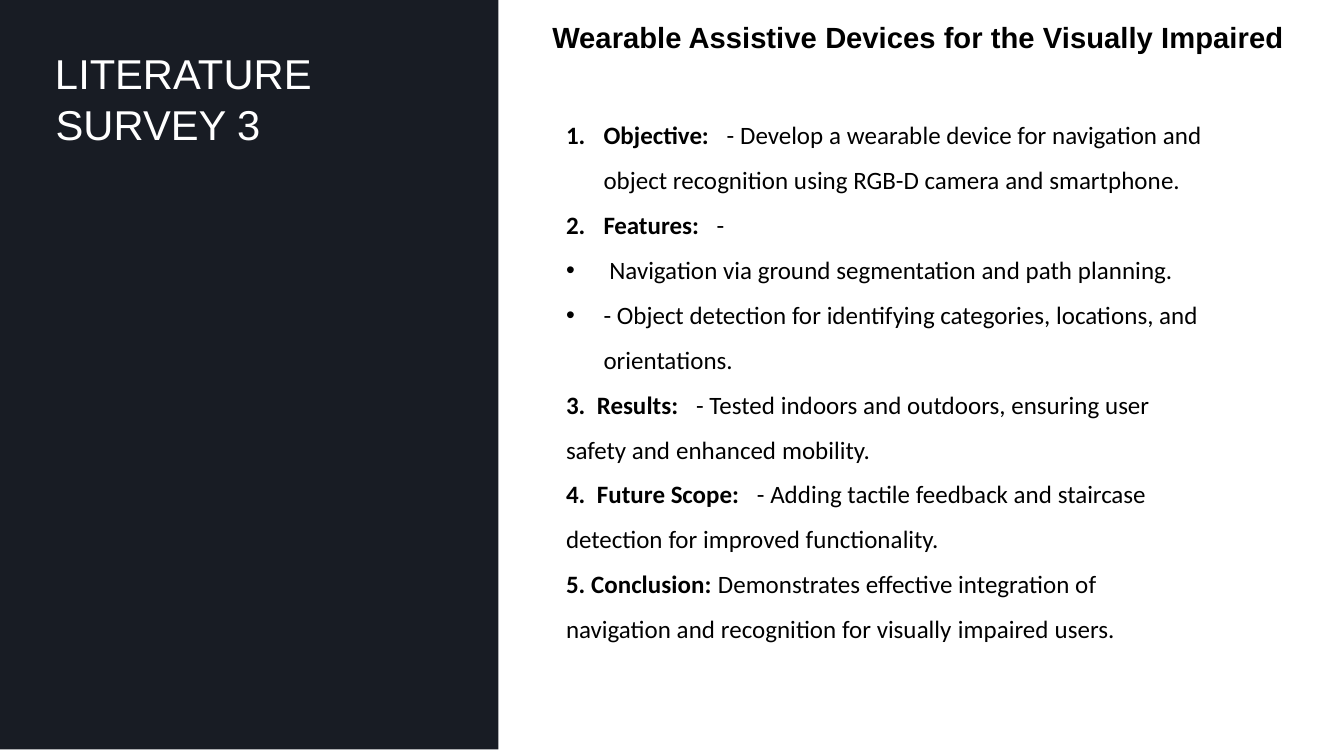

Wearable Assistive Devices for the Visually Impaired
# LITERATURE SURVEY 3
Objective:   - Develop a wearable device for navigation and object recognition using RGB-D camera and smartphone.
Features:   -
 Navigation via ground segmentation and path planning.
- Object detection for identifying categories, locations, and orientations.
3.  Results:   - Tested indoors and outdoors, ensuring user safety and enhanced mobility.
4.  Future Scope:   - Adding tactile feedback and staircase detection for improved functionality.
5. Conclusion: Demonstrates effective integration of navigation and recognition for visually impaired users.